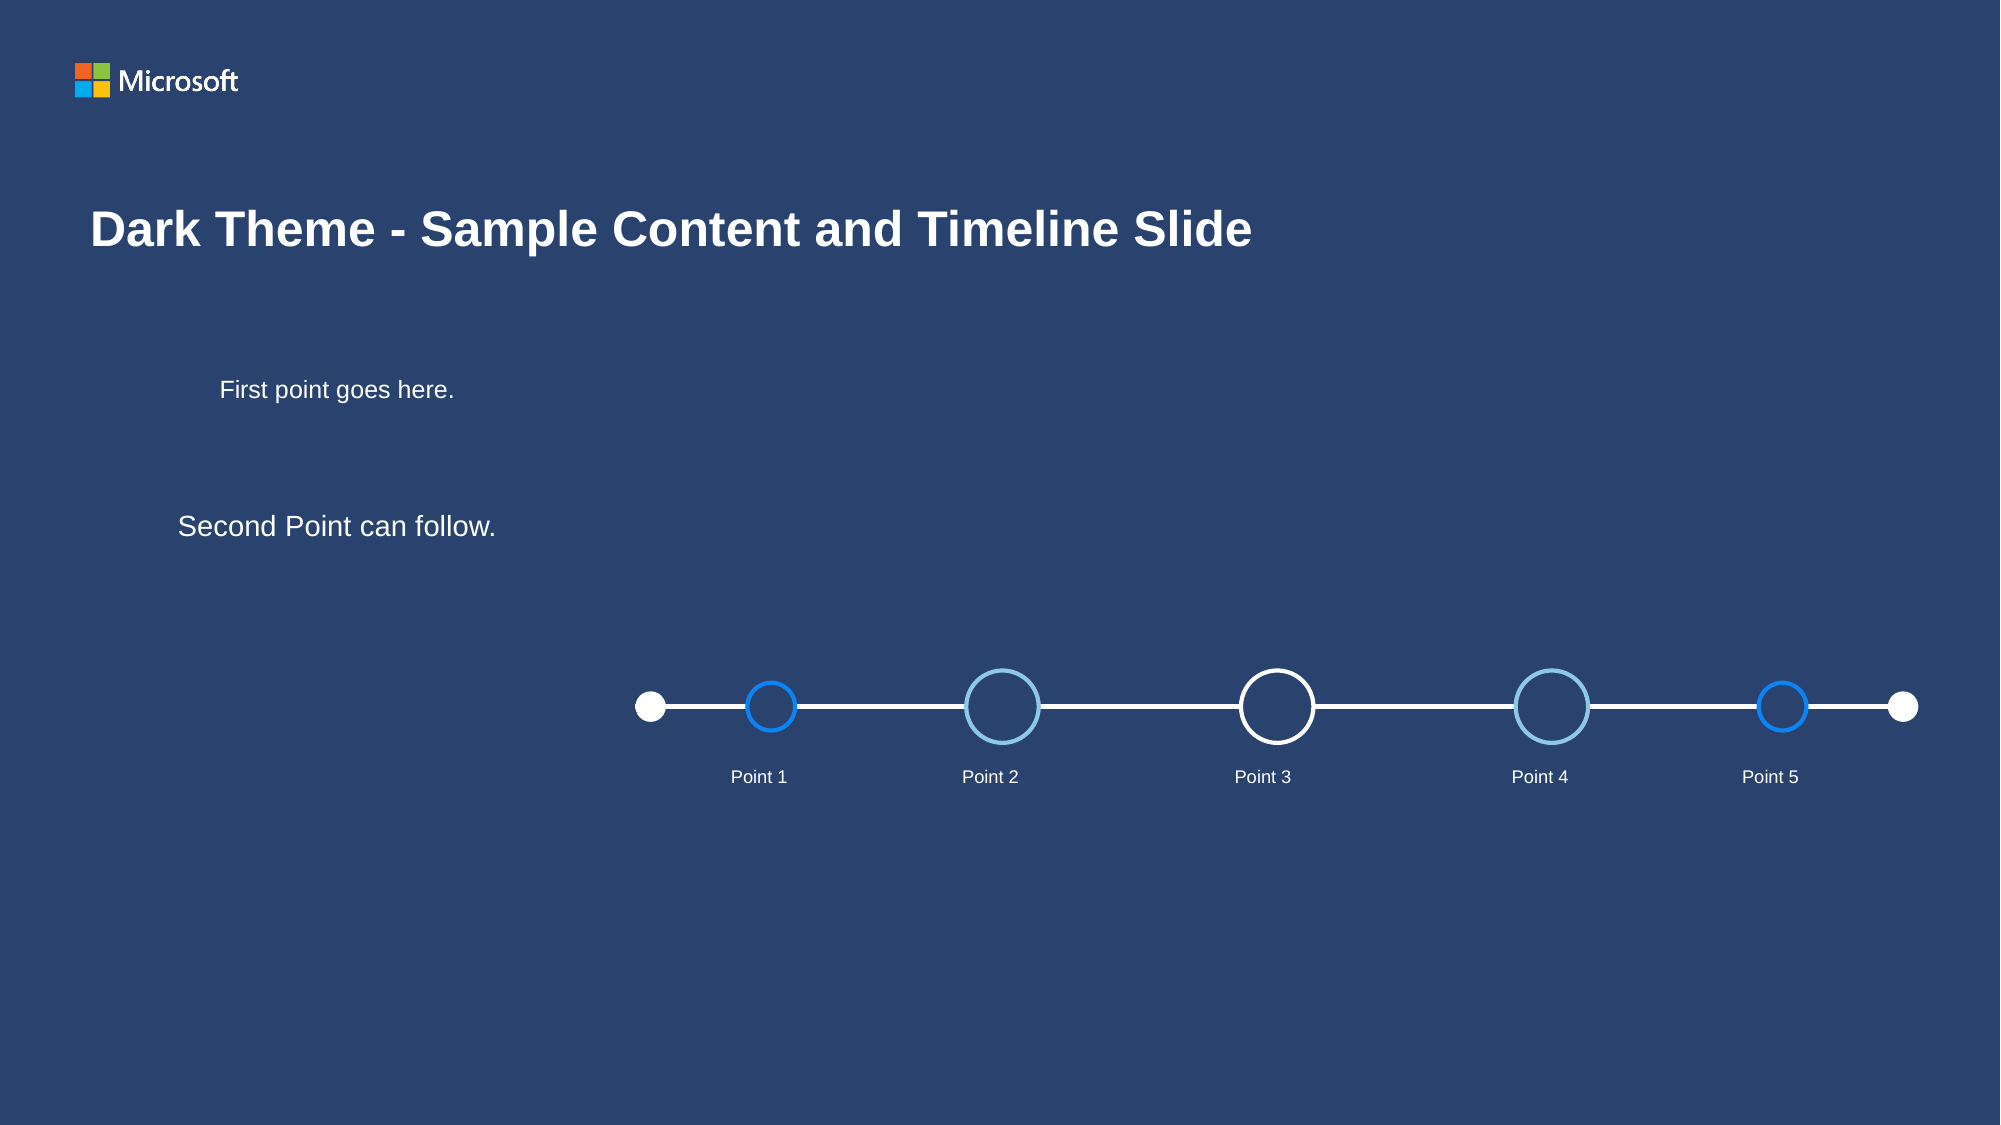

# Dark Theme - Sample Content and Timeline Slide
First point goes here.

Second Point can follow.

Point 1
Point 2
Point 3
Point 4
Point 5